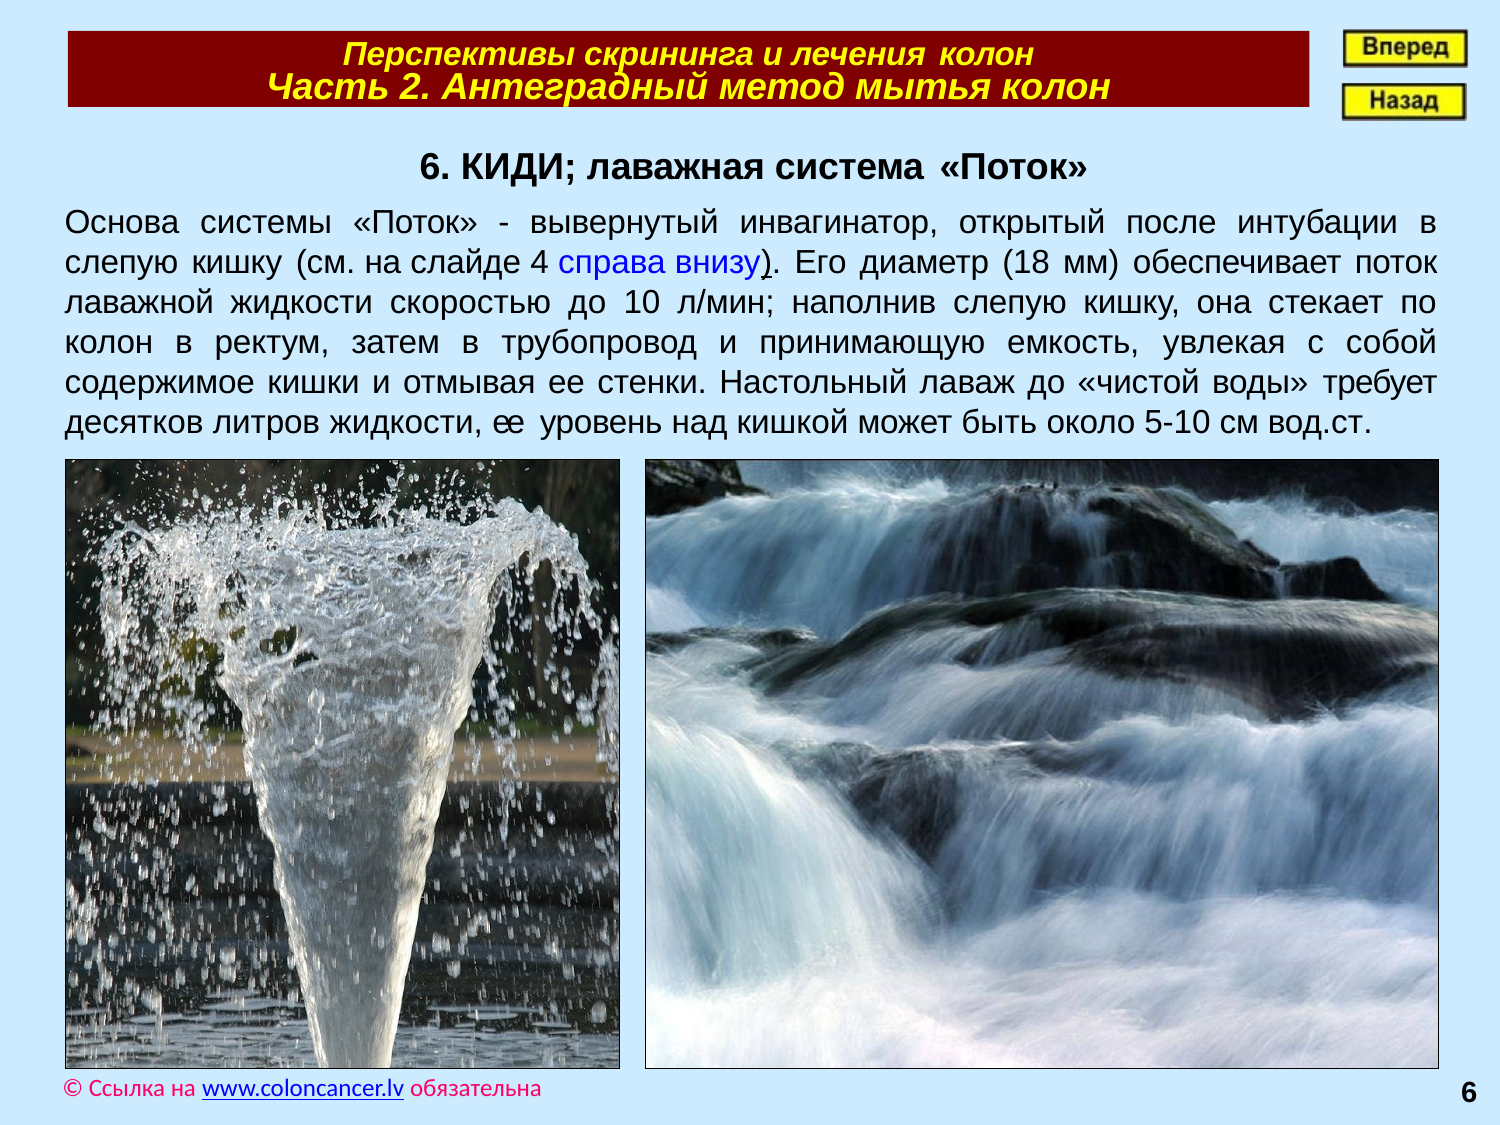

Перспективы скрининга и лечения колон
Часть 2. Антеградный метод мытья колон

6. КИДИ; лаважная система «Поток»
Основа системы «Поток» - вывернутый инвагинатор, открытый после интубации в слепую кишку (см. на слайде 4 справа внизу). Его диаметр (18 мм) обеспечивает поток лаважной жидкости скоростью до 10 л/мин; наполнив слепую кишку, она стекает по колон в ректум, затем в трубопровод и принимающую емкость, увлекая с собой содержимое кишки и отмывая ее стенки. Настольный лаваж до «чистой воды» требует десятков литров жидкости, ее  уровень над кишкой может быть около 5-10 см вод.ст.

© Ссылка на www.coloncancer.lv обязательна
6